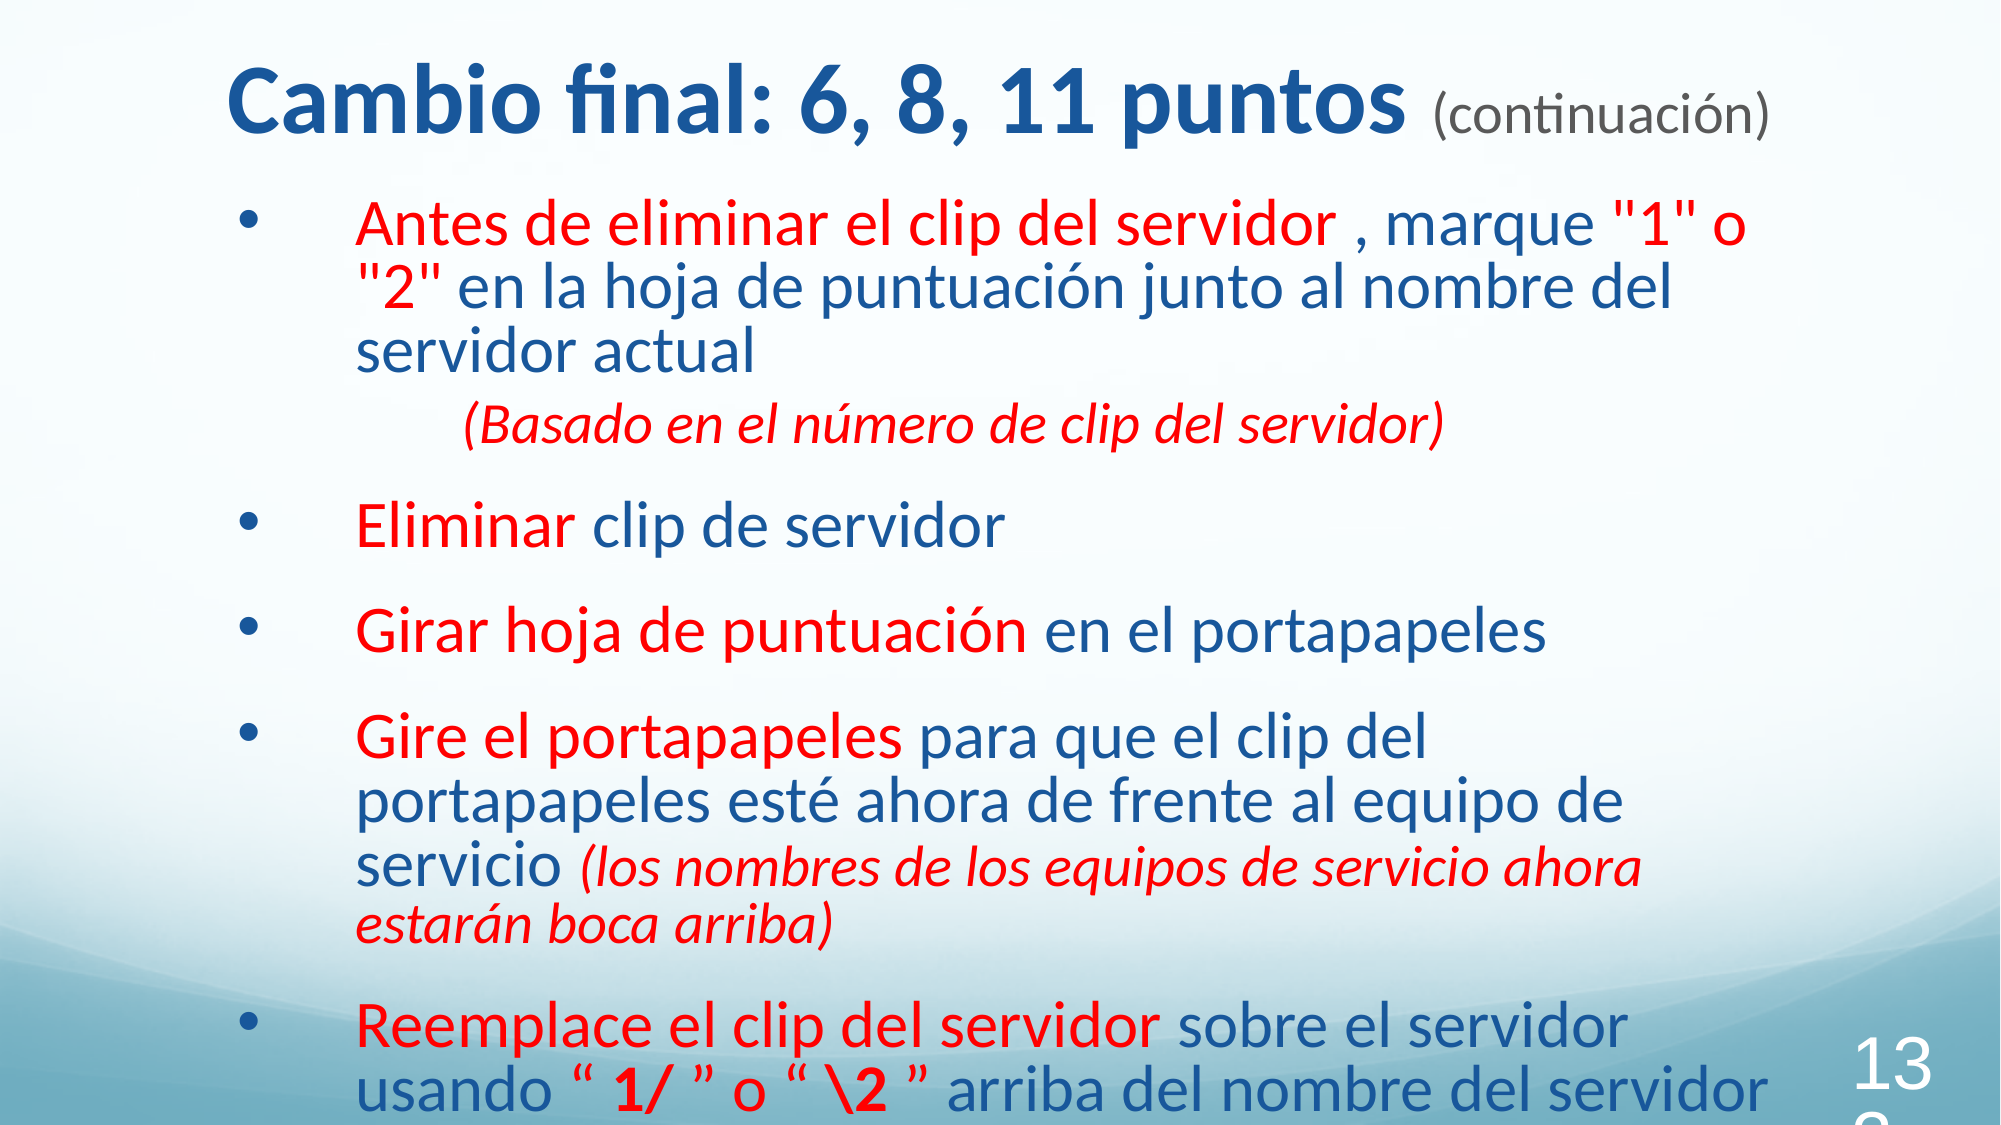

Cambio final: 6, 8, 11 puntos (continuación)
Antes de eliminar el clip del servidor , marque "1" o "2" en la hoja de puntuación junto al nombre del servidor actual
        (Basado en el número de clip del servidor)
Eliminar clip de servidor
Girar hoja de puntuación en el portapapeles
Gire el portapapeles para que el clip del portapapeles esté ahora de frente al equipo de servicio (los nombres de los equipos de servicio ahora estarán boca arriba)
Reemplace el clip del servidor sobre el servidor usando “ 1/ ” o “ \2 ” arriba del nombre del servidor
132